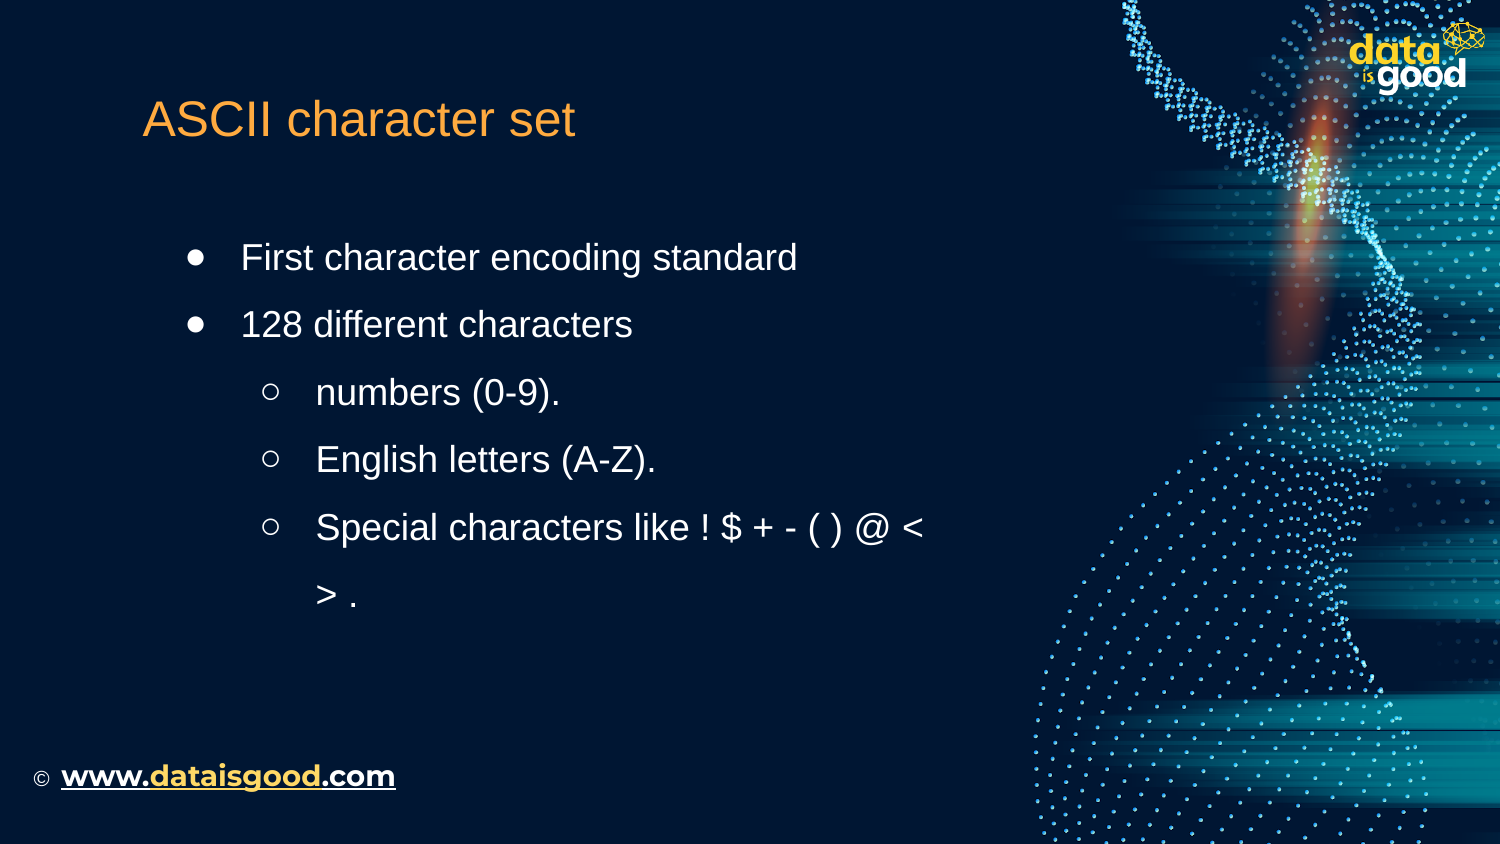

# ASCII character set
First character encoding standard
128 different characters
numbers (0-9).
English letters (A-Z).
Special characters like ! $ + - ( ) @ < > .